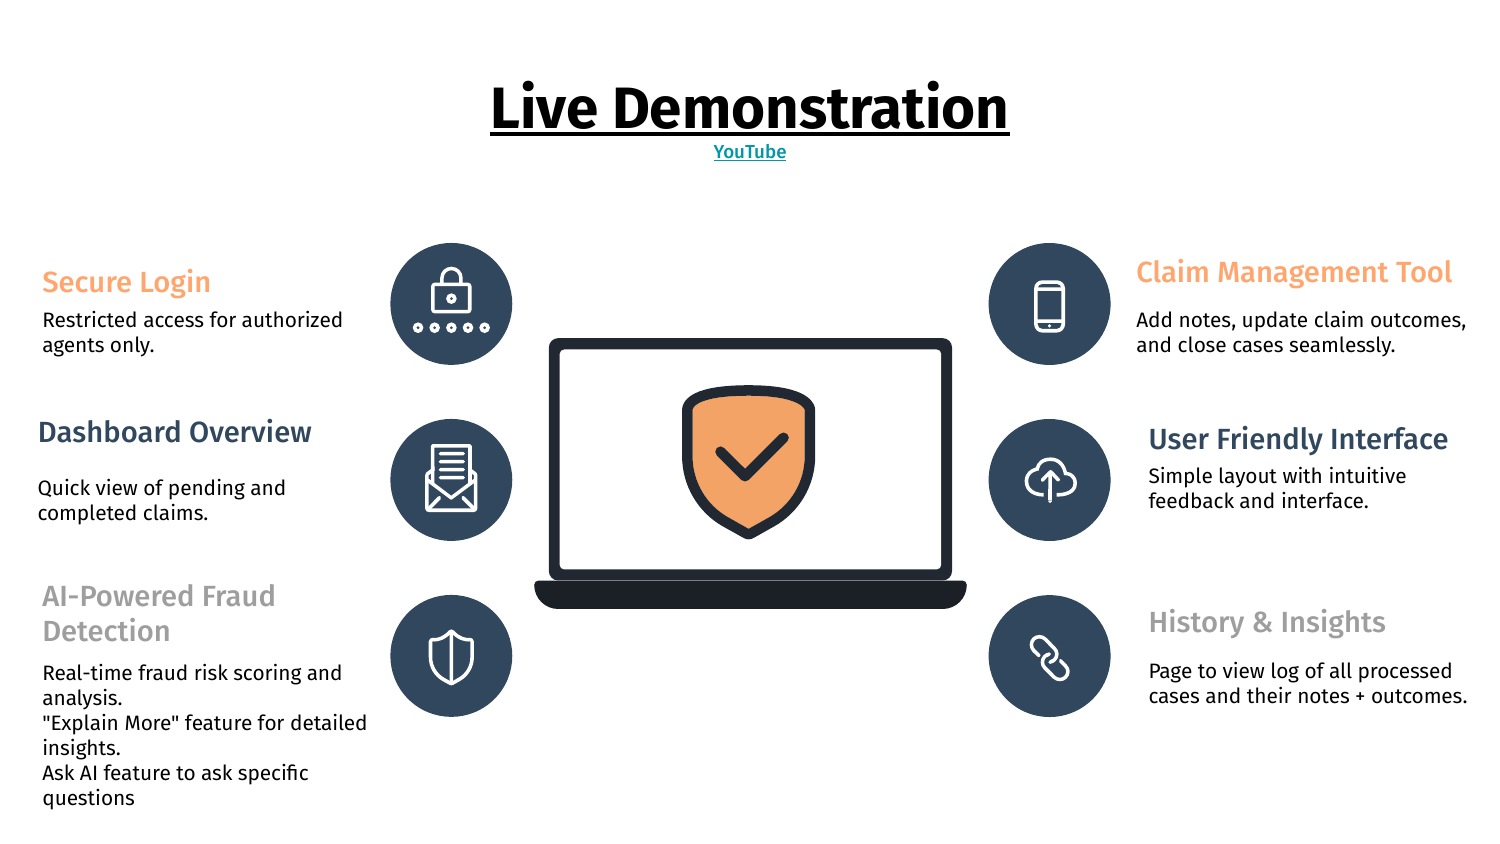

Live Demonstration
YouTube

Claim Management Tool
Secure Login
Restricted access for authorized agents only.
Add notes, update claim outcomes, and close cases seamlessly.
Dashboard Overview
User Friendly Interface
Simple layout with intuitive feedback and interface.
Quick view of pending and completed claims.
AI-Powered Fraud Detection
History & Insights

Page to view log of all processed cases and their notes + outcomes.
Real-time fraud risk scoring and analysis.
"Explain More" feature for detailed insights.
Ask AI feature to ask specific questions